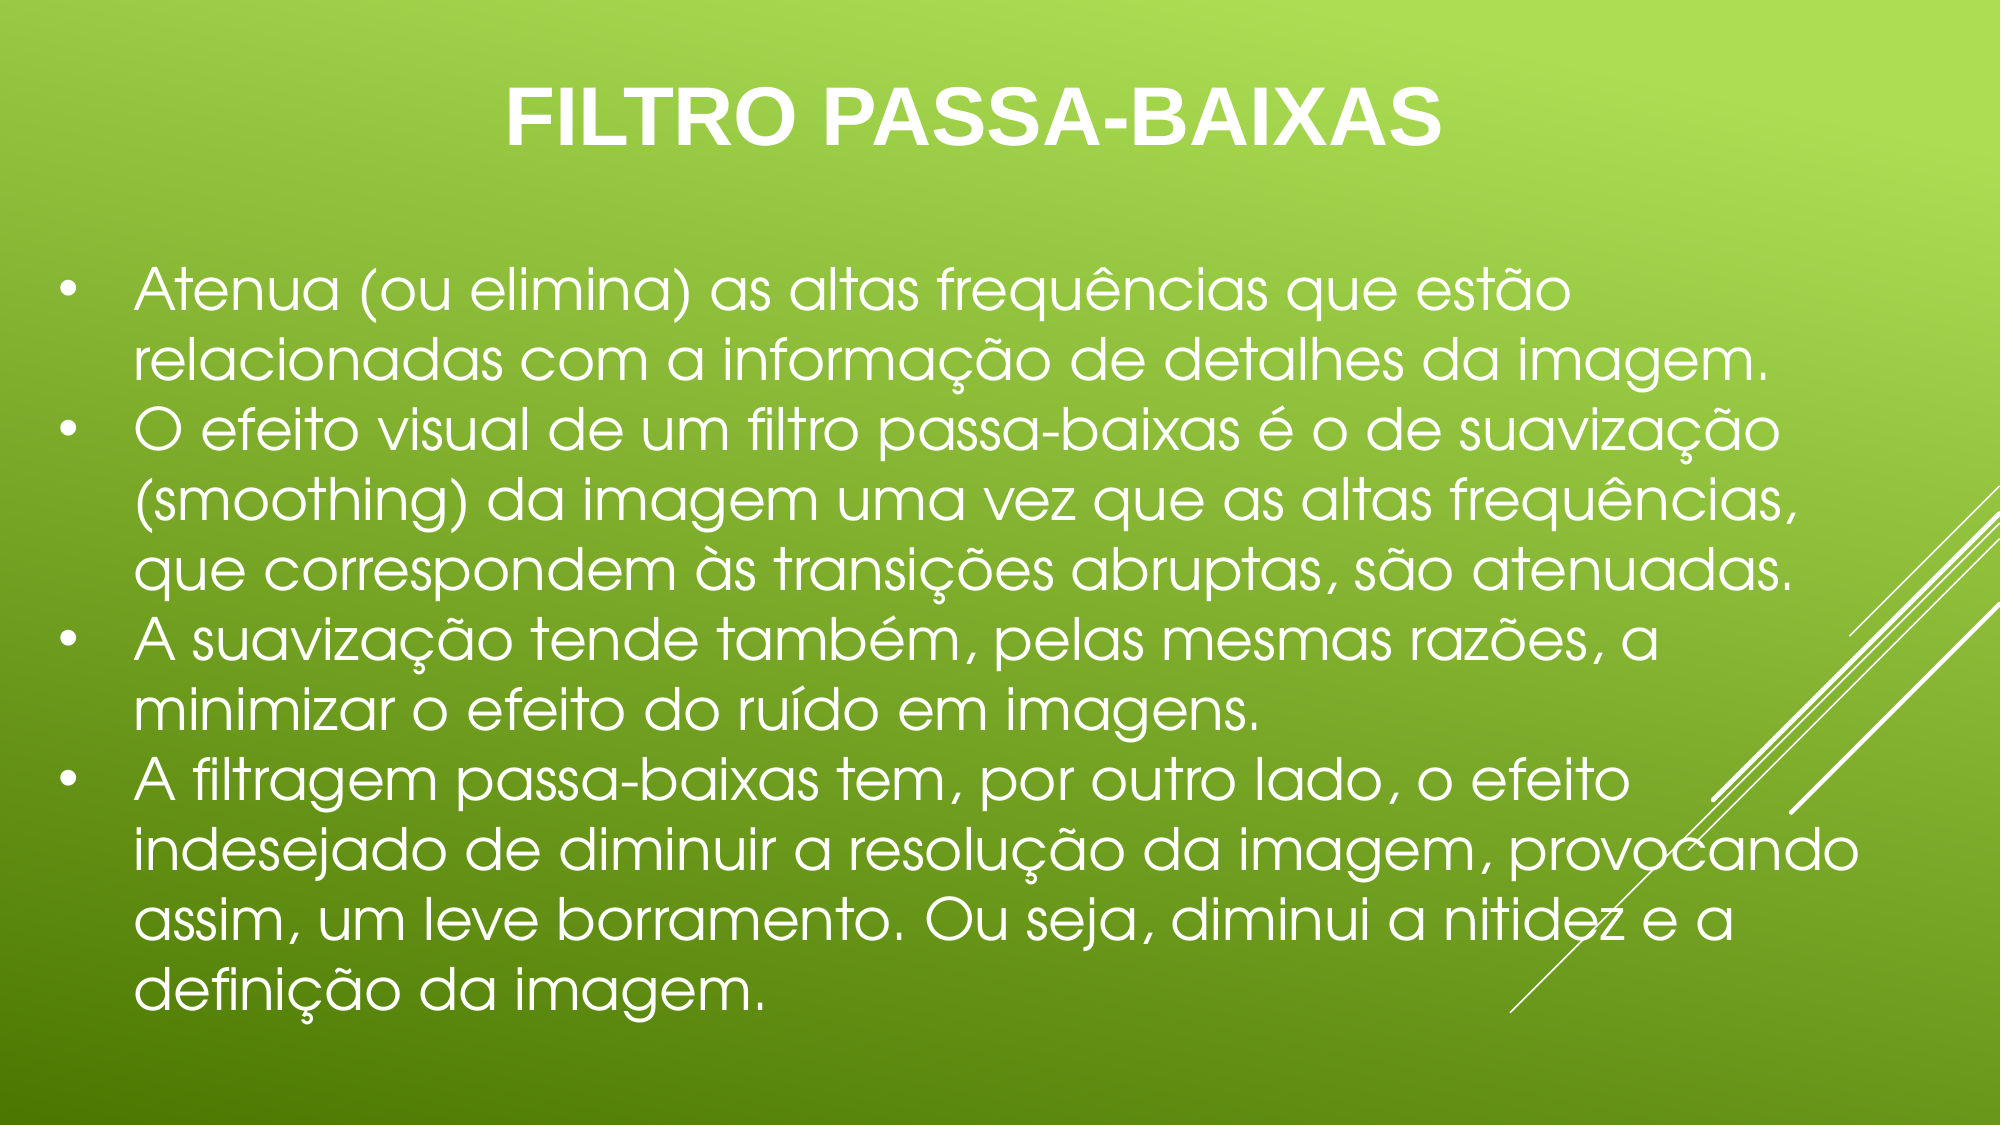

FILTRO PASSA-BAIXAS

Atenua (ou elimina) as altas frequências que estão relacionadas com a informação de detalhes da imagem.
O efeito visual de um filtro passa-baixas é o de suavização (smoothing) da imagem uma vez que as altas frequências, que correspondem às transições abruptas, são atenuadas.
A suavização tende também, pelas mesmas razões, a minimizar o efeito do ruído em imagens.
A filtragem passa-baixas tem, por outro lado, o efeito indesejado de diminuir a resolução da imagem, provocando assim, um leve borramento. Ou seja, diminui a nitidez e a definição da imagem.